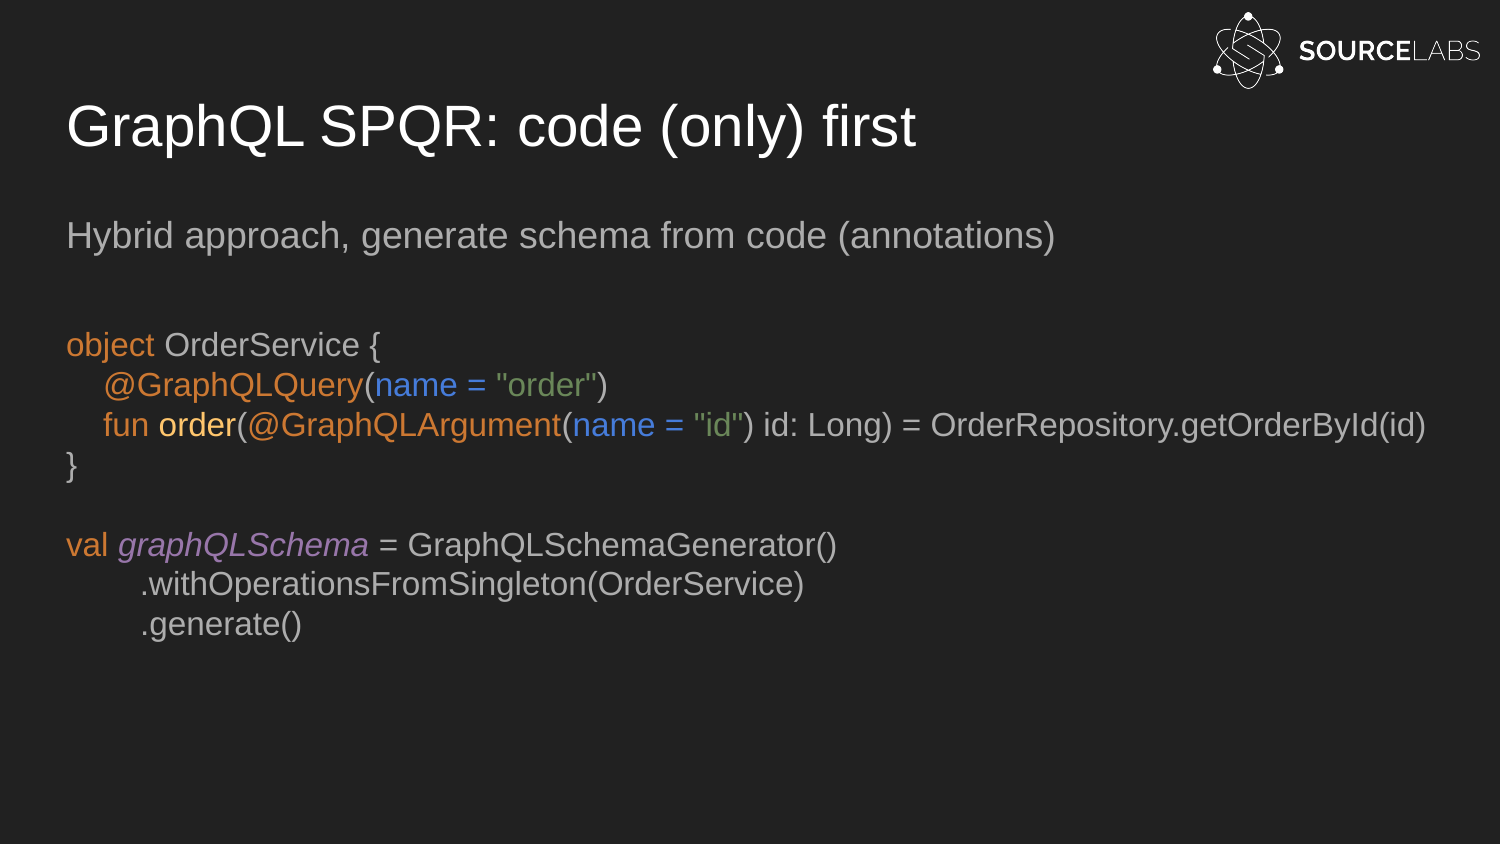

# GraphQL SPQR: code (only) first
Hybrid approach, generate schema from code (annotations)

object OrderService {
    @GraphQLQuery(name = "order")
    fun order(@GraphQLArgument(name = "id") id: Long) = OrderRepository.getOrderById(id)
}
val graphQLSchema = GraphQLSchemaGenerator()
        .withOperationsFromSingleton(OrderService)
        .generate()